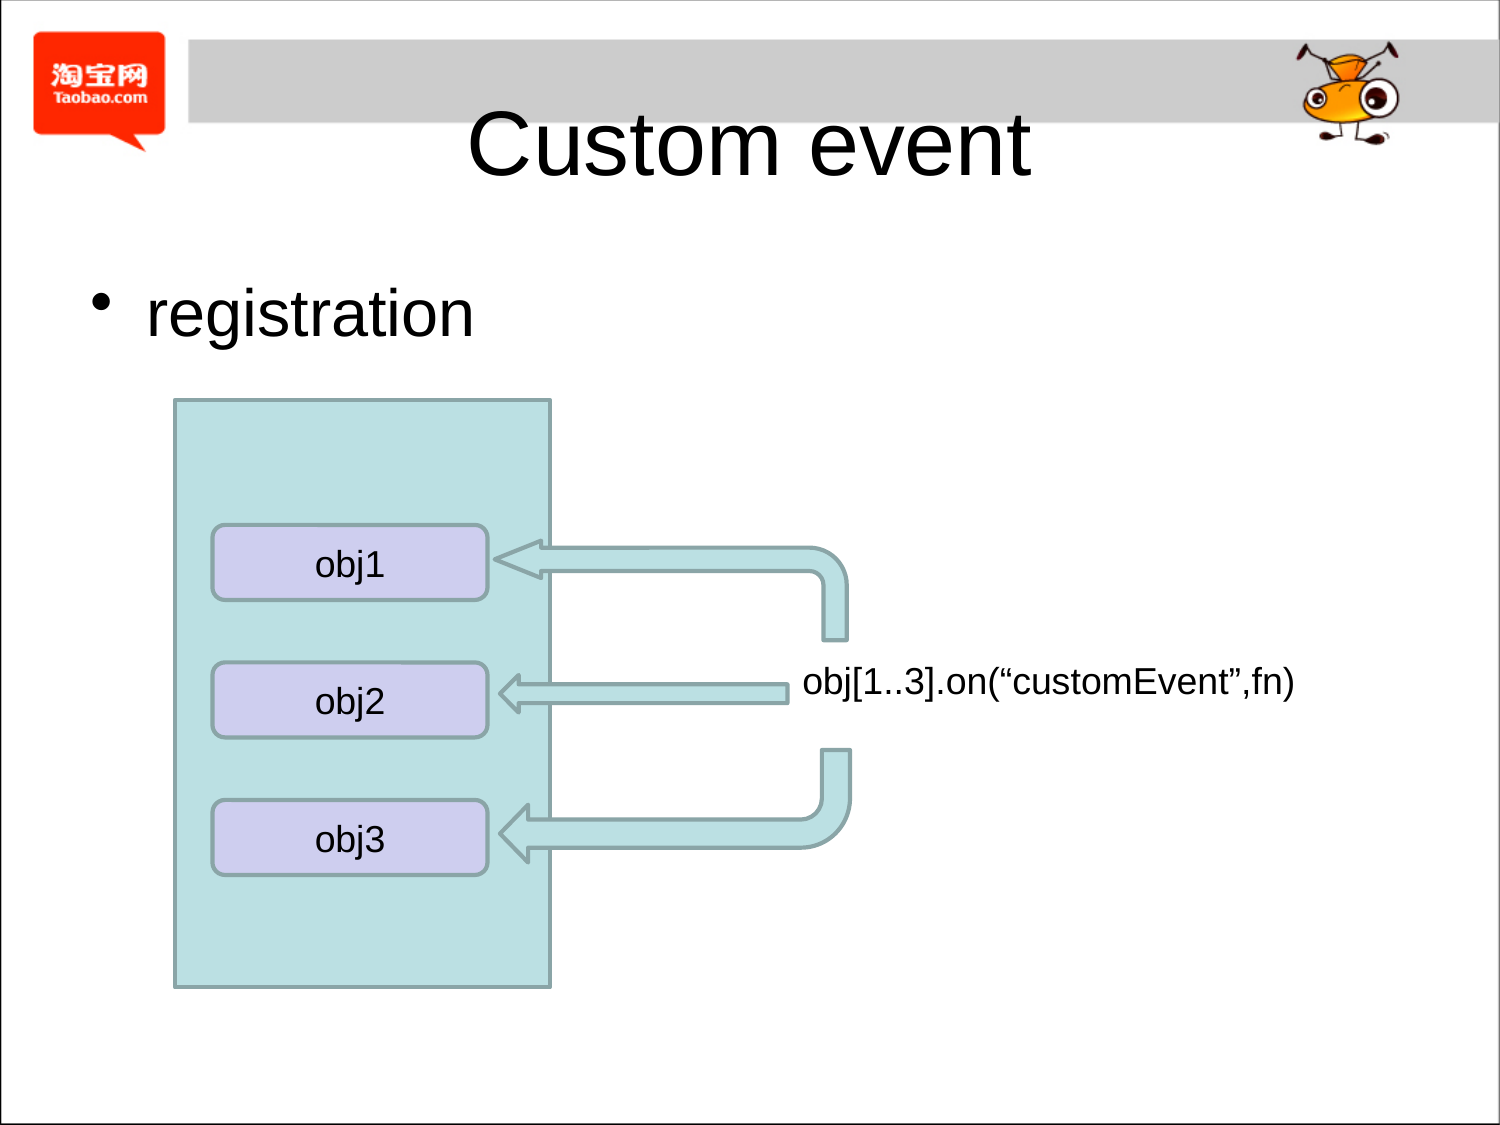

# Custom event
registration

obj1
obj2
obj3

obj[1..3].on(“customEvent”,fn)